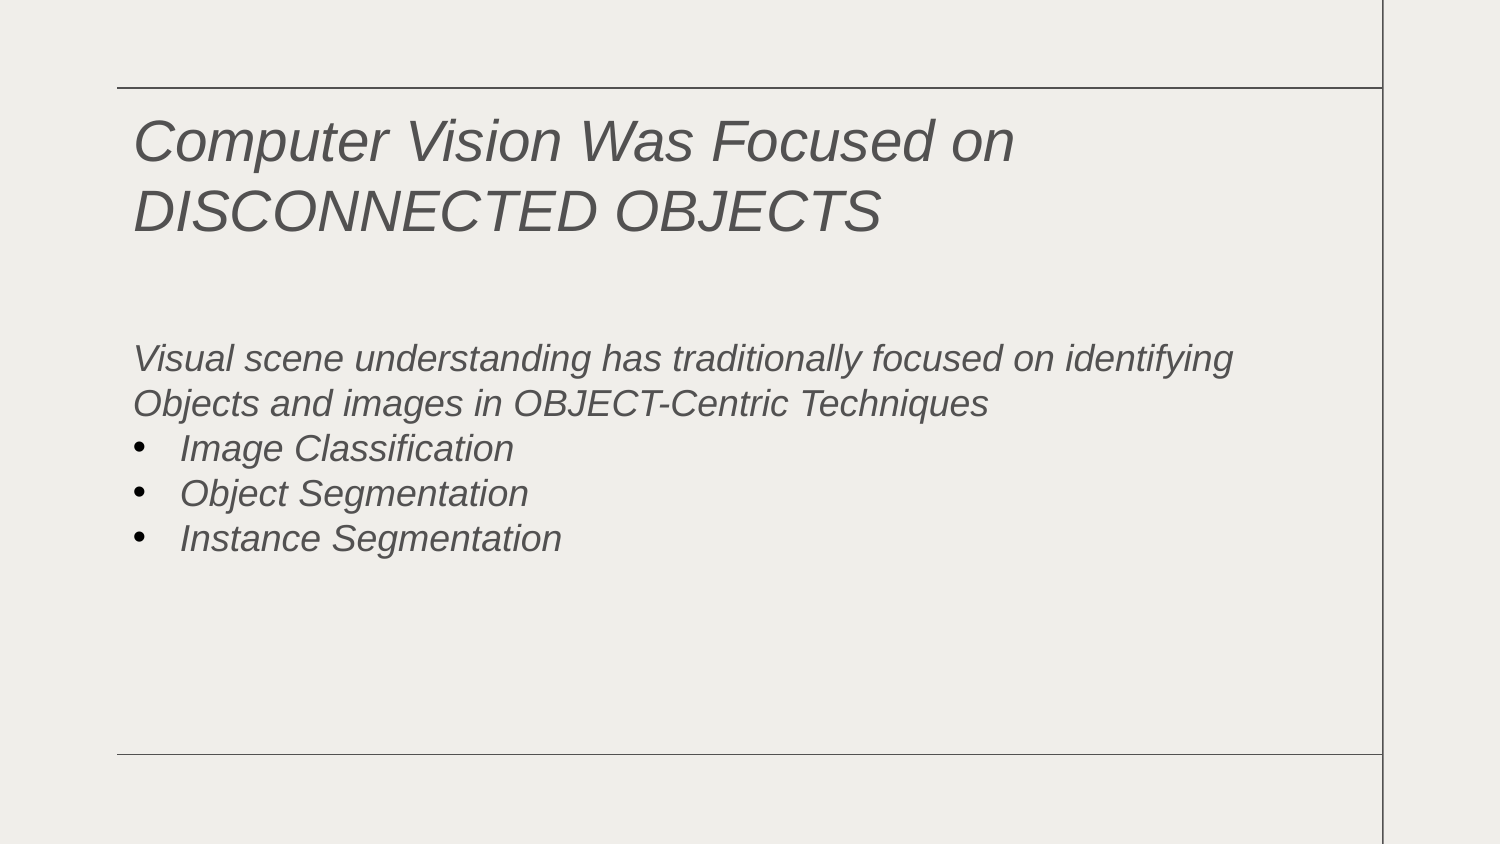

# Computer Vision Was Focused on DISCONNECTED OBJECTS
Visual scene understanding has traditionally focused on identifying Objects and images in OBJECT-Centric Techniques
Image Classification
Object Segmentation
Instance Segmentation